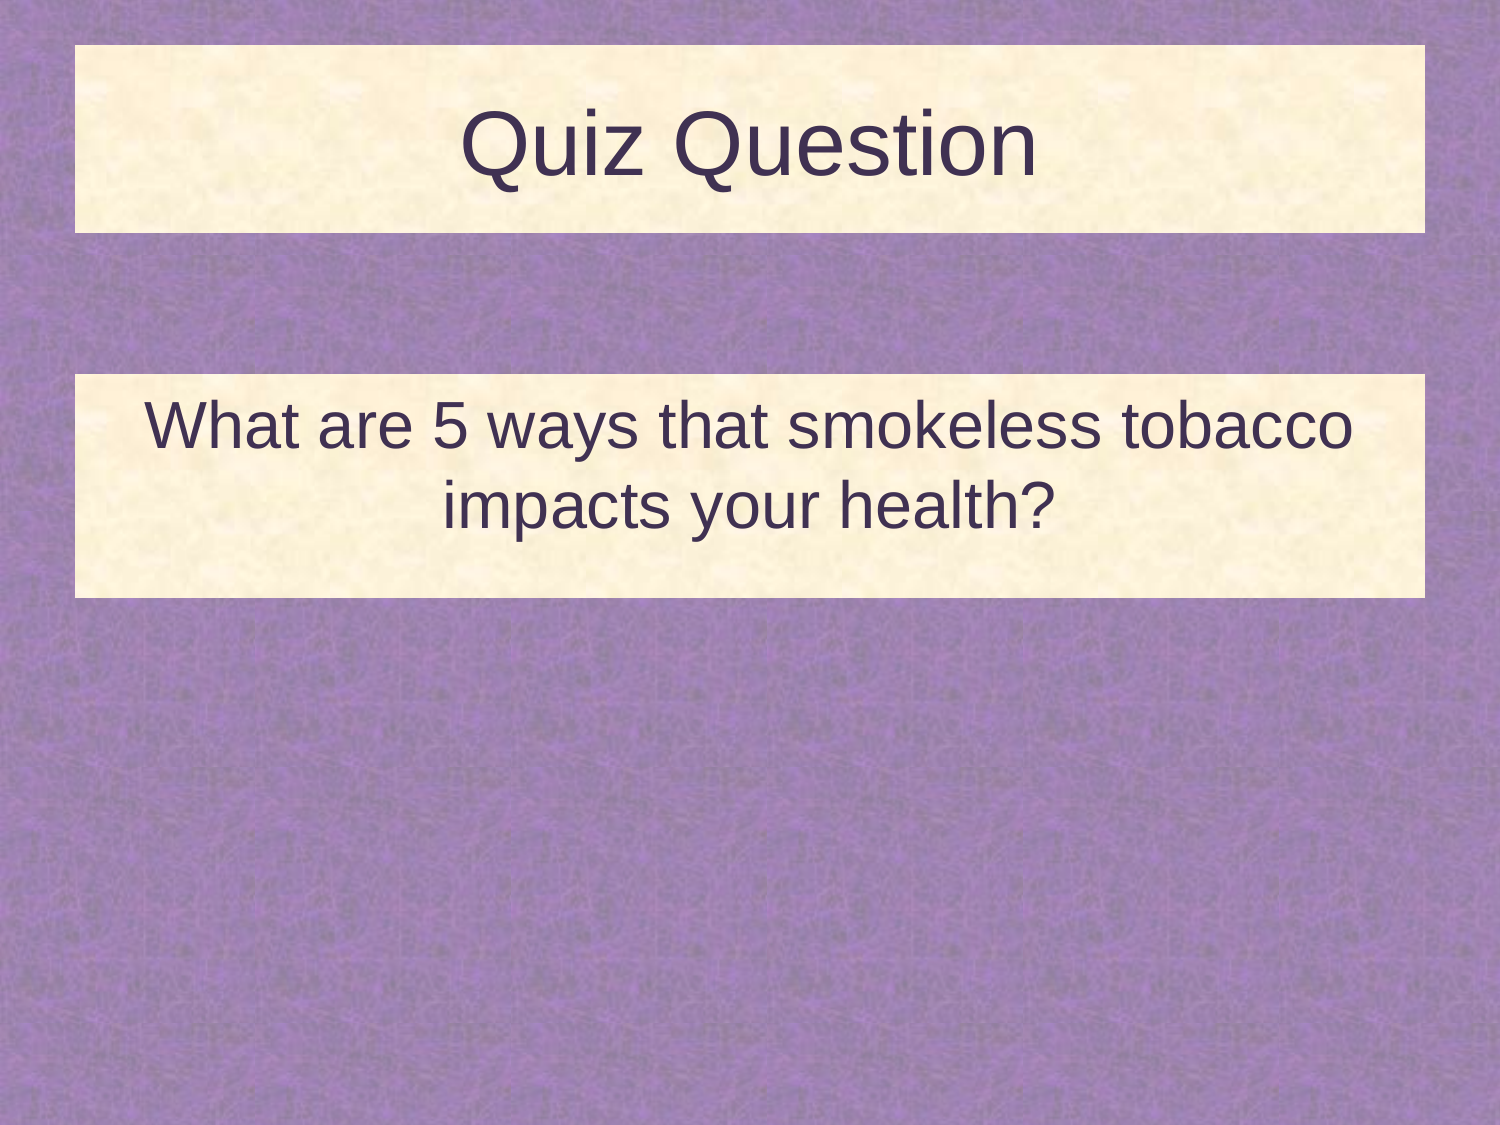

# Quiz Question
What are 5 ways that smokeless tobacco impacts your health?